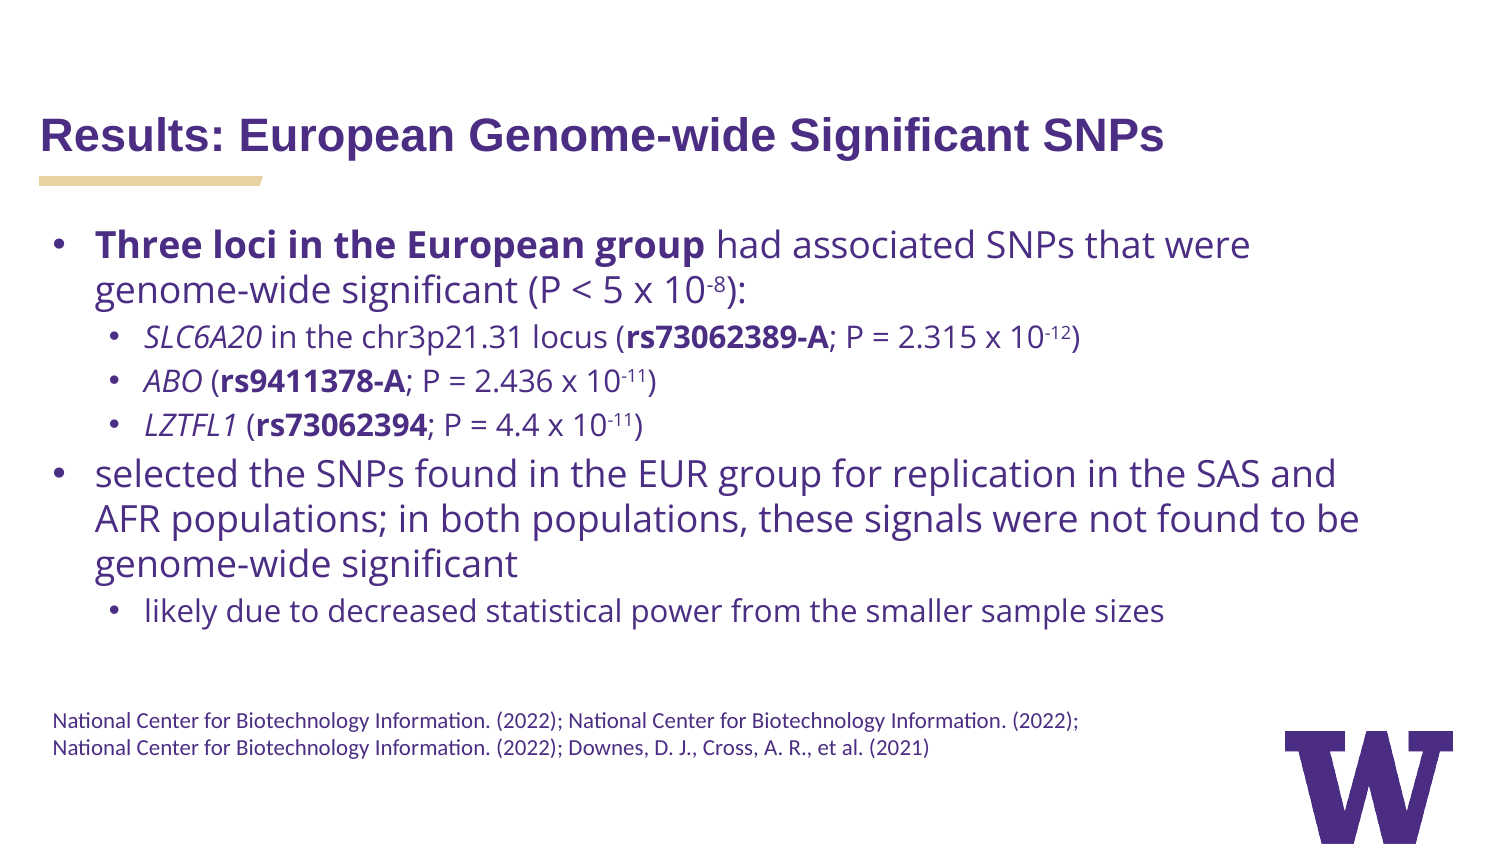

# Results: European Genome-wide Significant SNPs
Three loci in the European group had associated SNPs that were genome-wide significant (P < 5 x 10-8):
SLC6A20 in the chr3p21.31 locus (rs73062389-A; P = 2.315 x 10-12)
ABO (rs9411378-A; P = 2.436 x 10-11)
LZTFL1 (rs73062394; P = 4.4 x 10-11)
selected the SNPs found in the EUR group for replication in the SAS and AFR populations; in both populations, these signals were not found to be genome-wide significant
likely due to decreased statistical power from the smaller sample sizes
National Center for Biotechnology Information. (2022); National Center for Biotechnology Information. (2022); National Center for Biotechnology Information. (2022); Downes, D. J., Cross, A. R., et al. (2021)